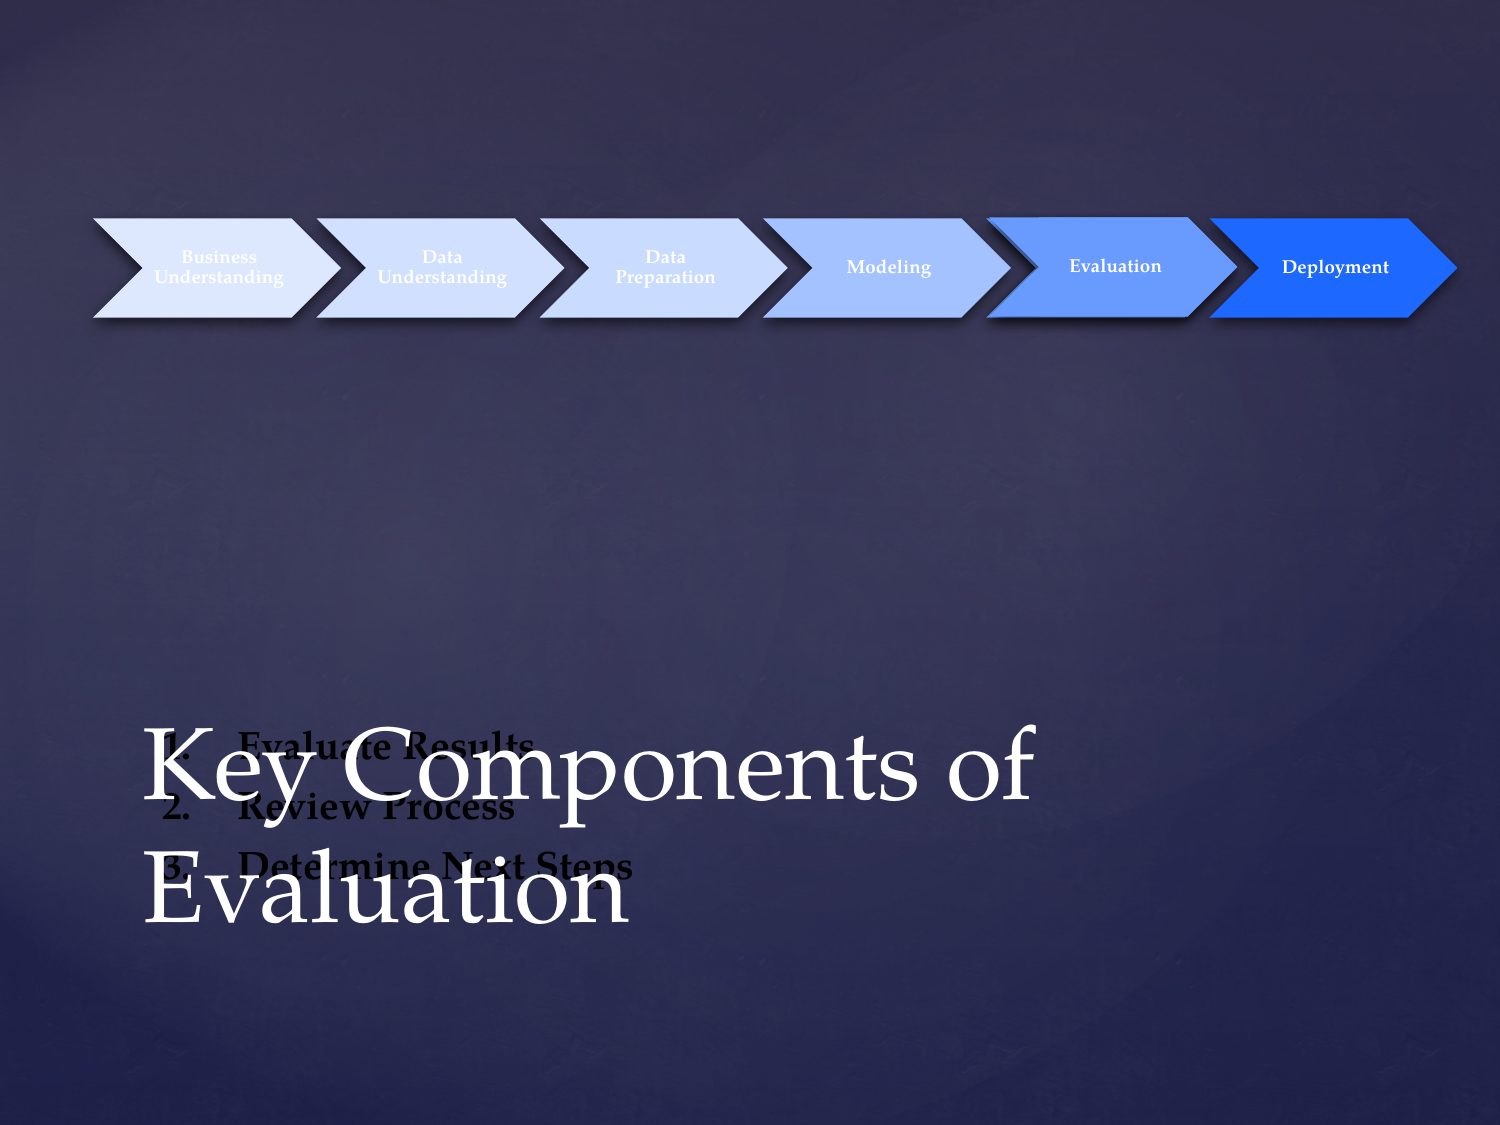

Business Understanding
Data Understanding
Data Preparation
Modeling
Evaluation
Deployment

Evaluation
Evaluate Results
Review Process
Determine Next Steps
# Key Components of Evaluation